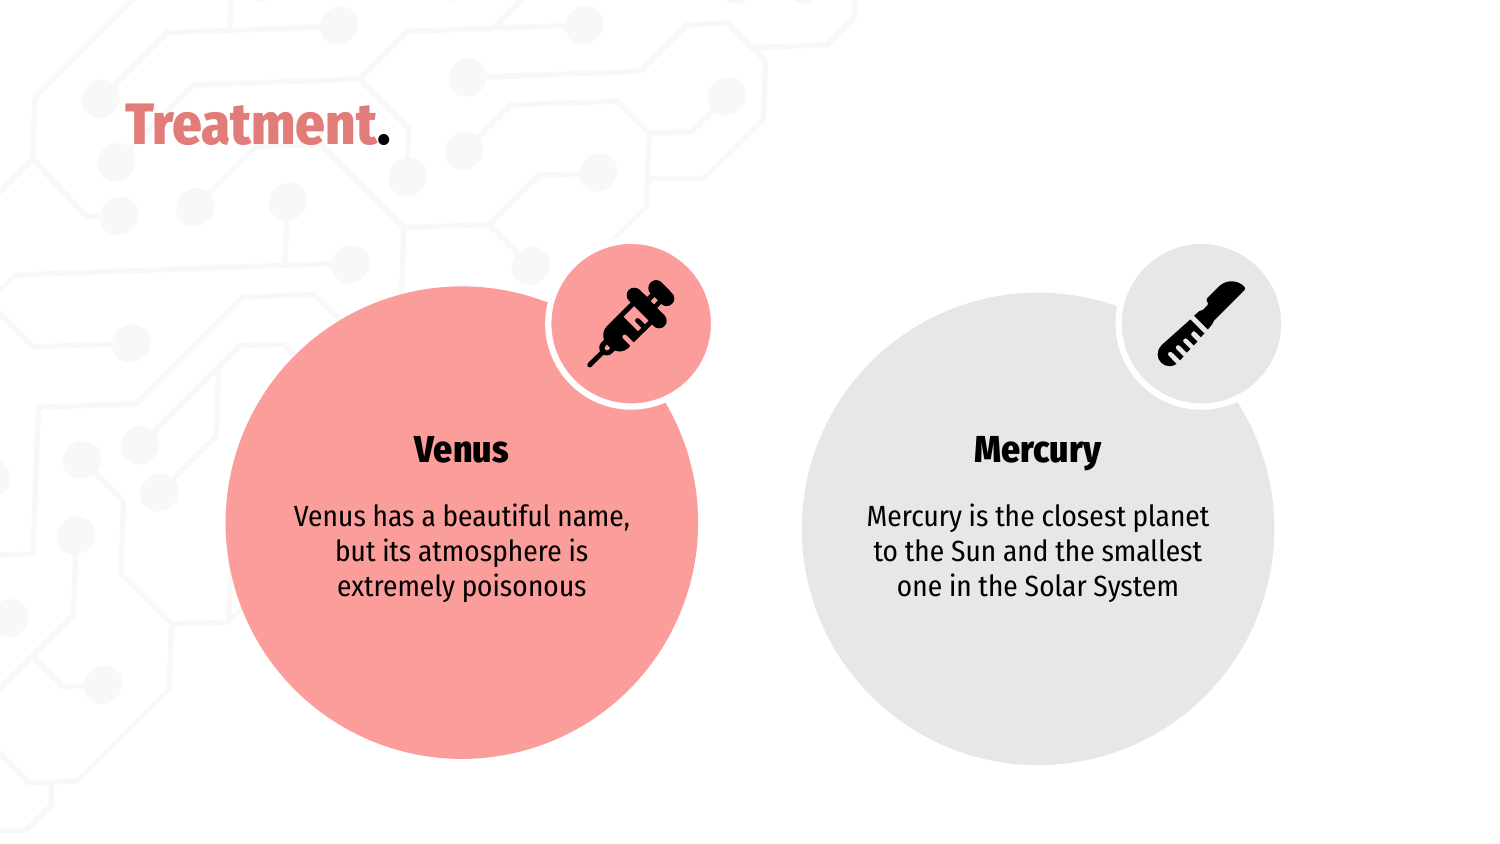

# Treatment.

Venus
Mercury
Venus has a beautiful name, but its atmosphere is extremely poisonous
Mercury is the closest planet to the Sun and the smallest one in the Solar System